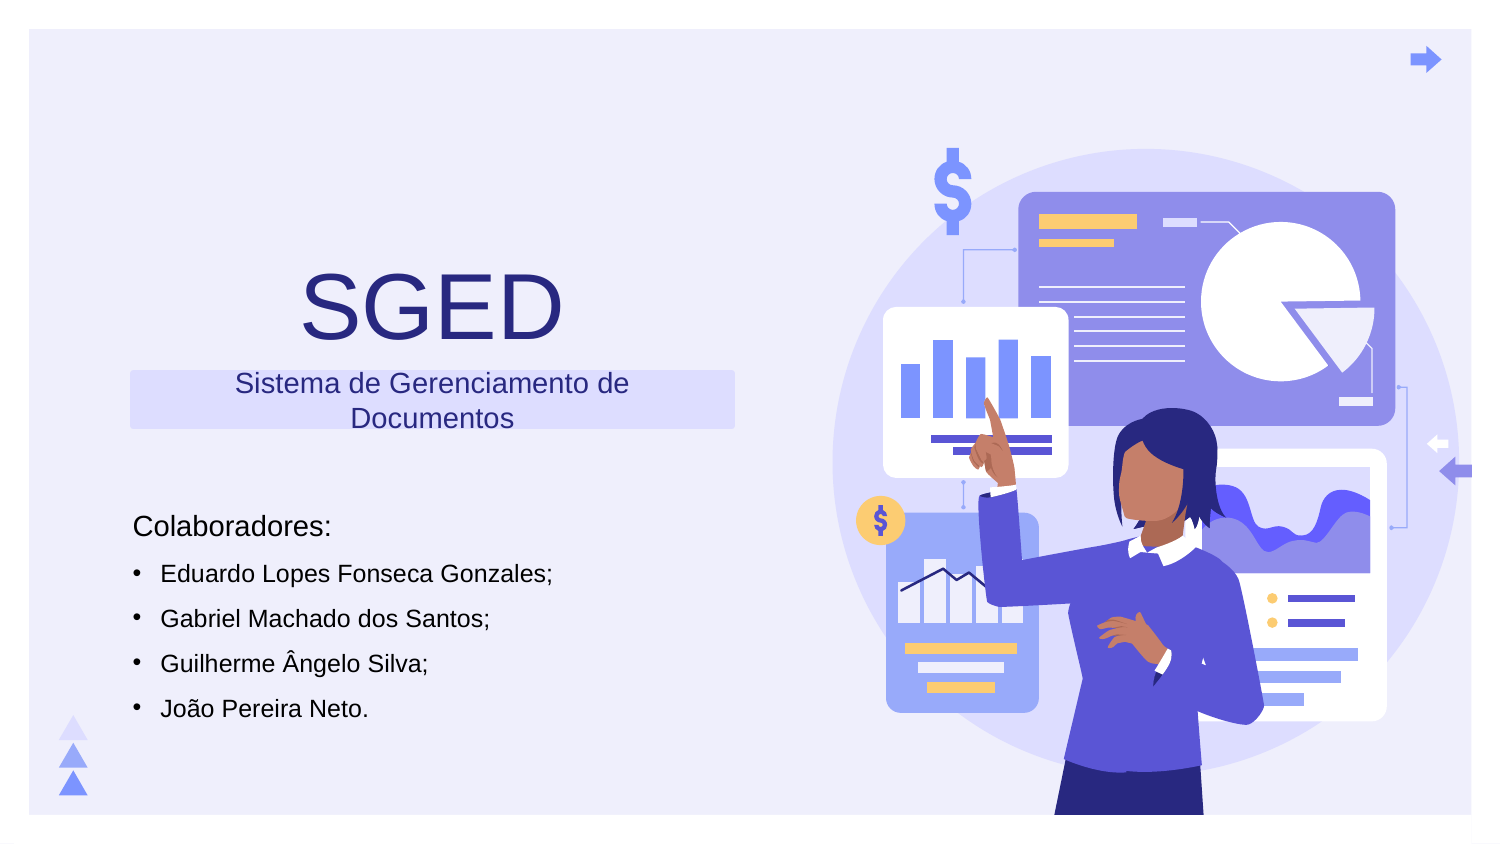

# SGED
Sistema de Gerenciamento de Documentos
Colaboradores:
Eduardo Lopes Fonseca Gonzales;
Gabriel Machado dos Santos;
Guilherme Ângelo Silva;
João Pereira Neto.